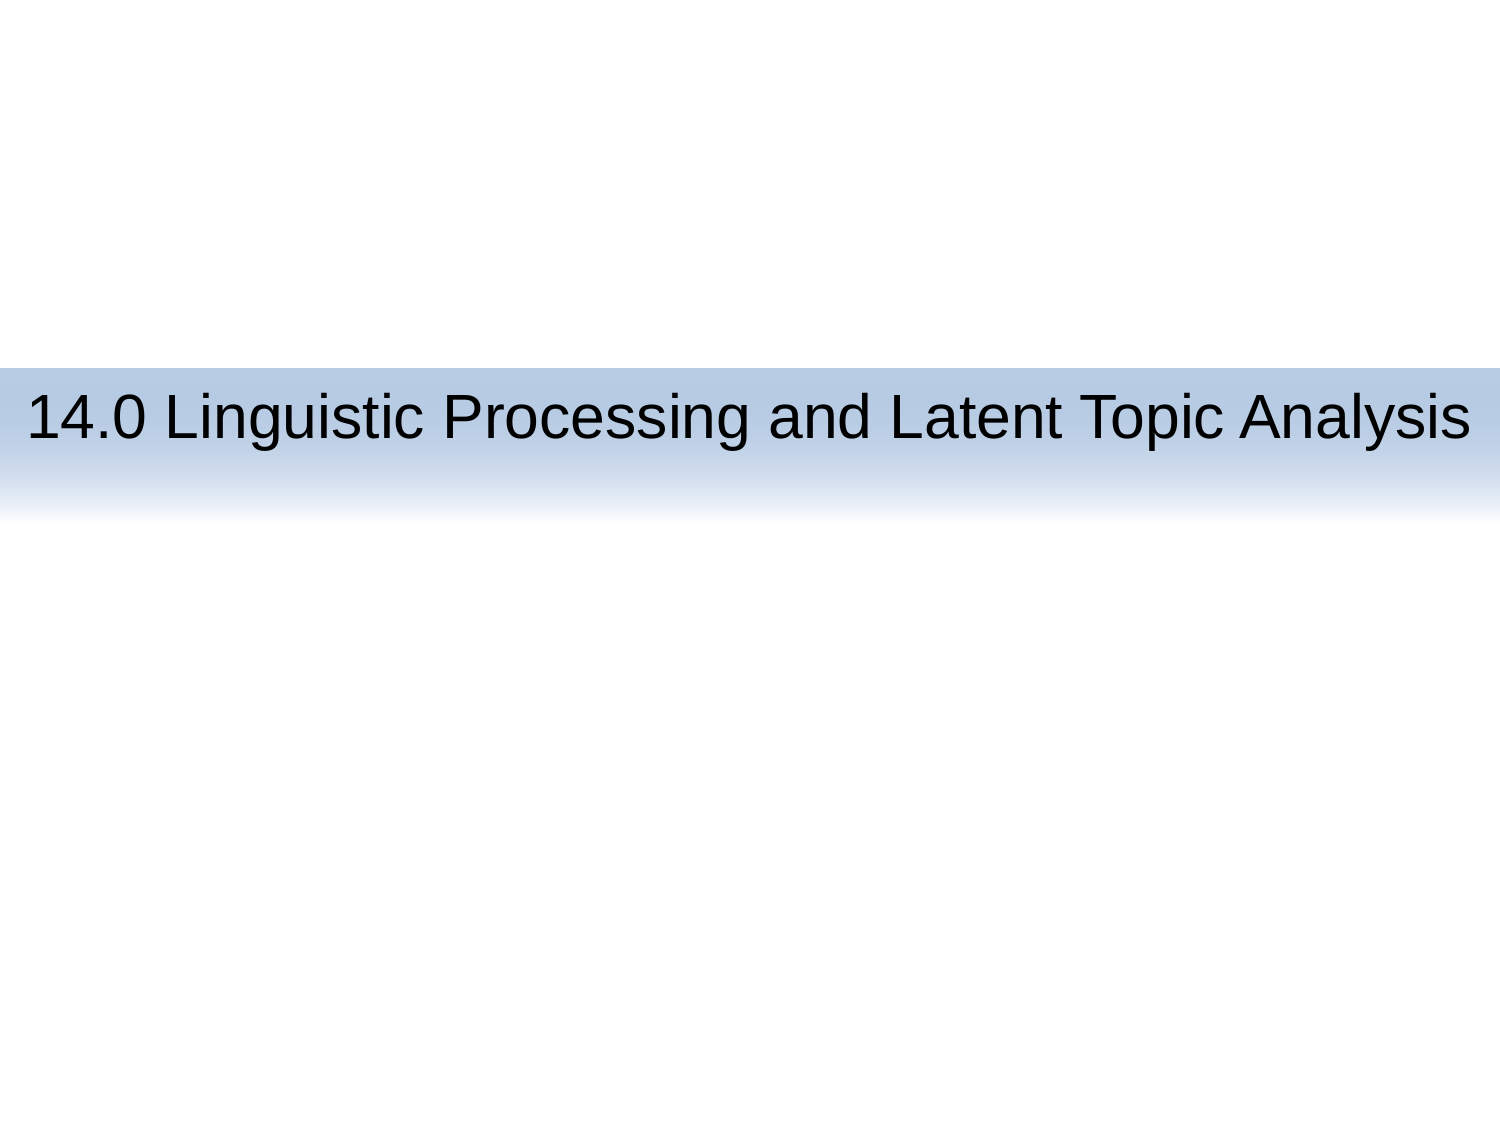

14.0 Linguistic Processing and Latent Topic Analysis